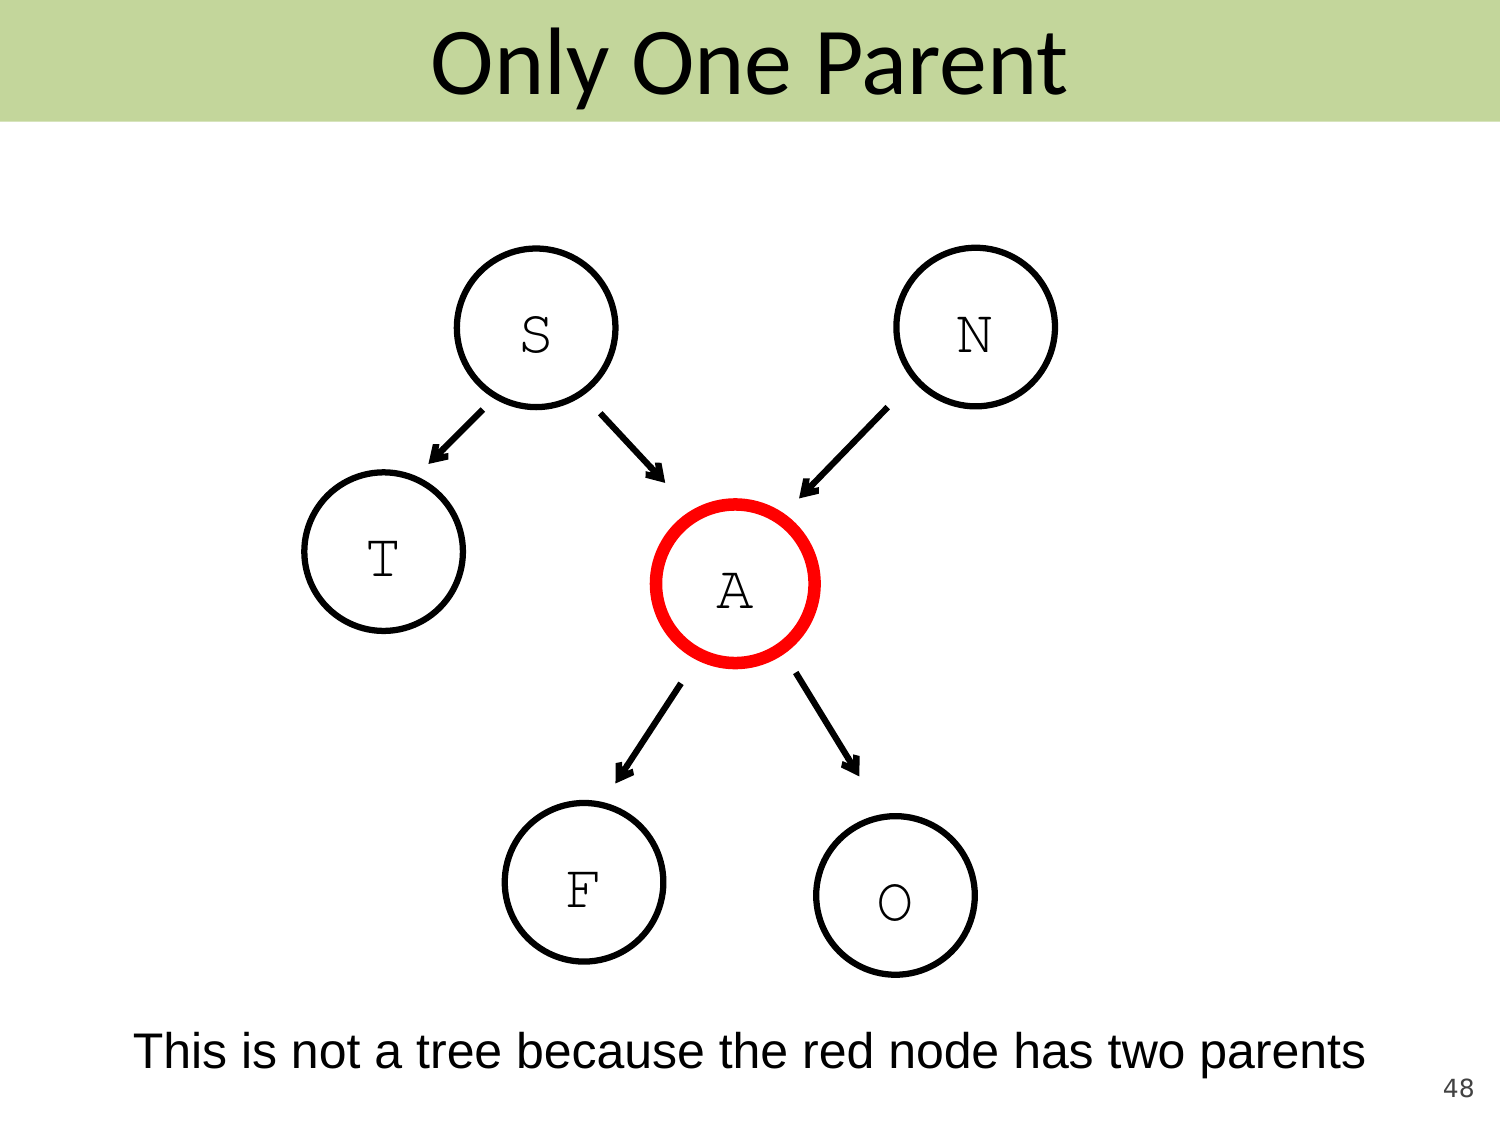

# Only One Parent
N
S
T
A
F
O
This is not a tree because the red node has two parents